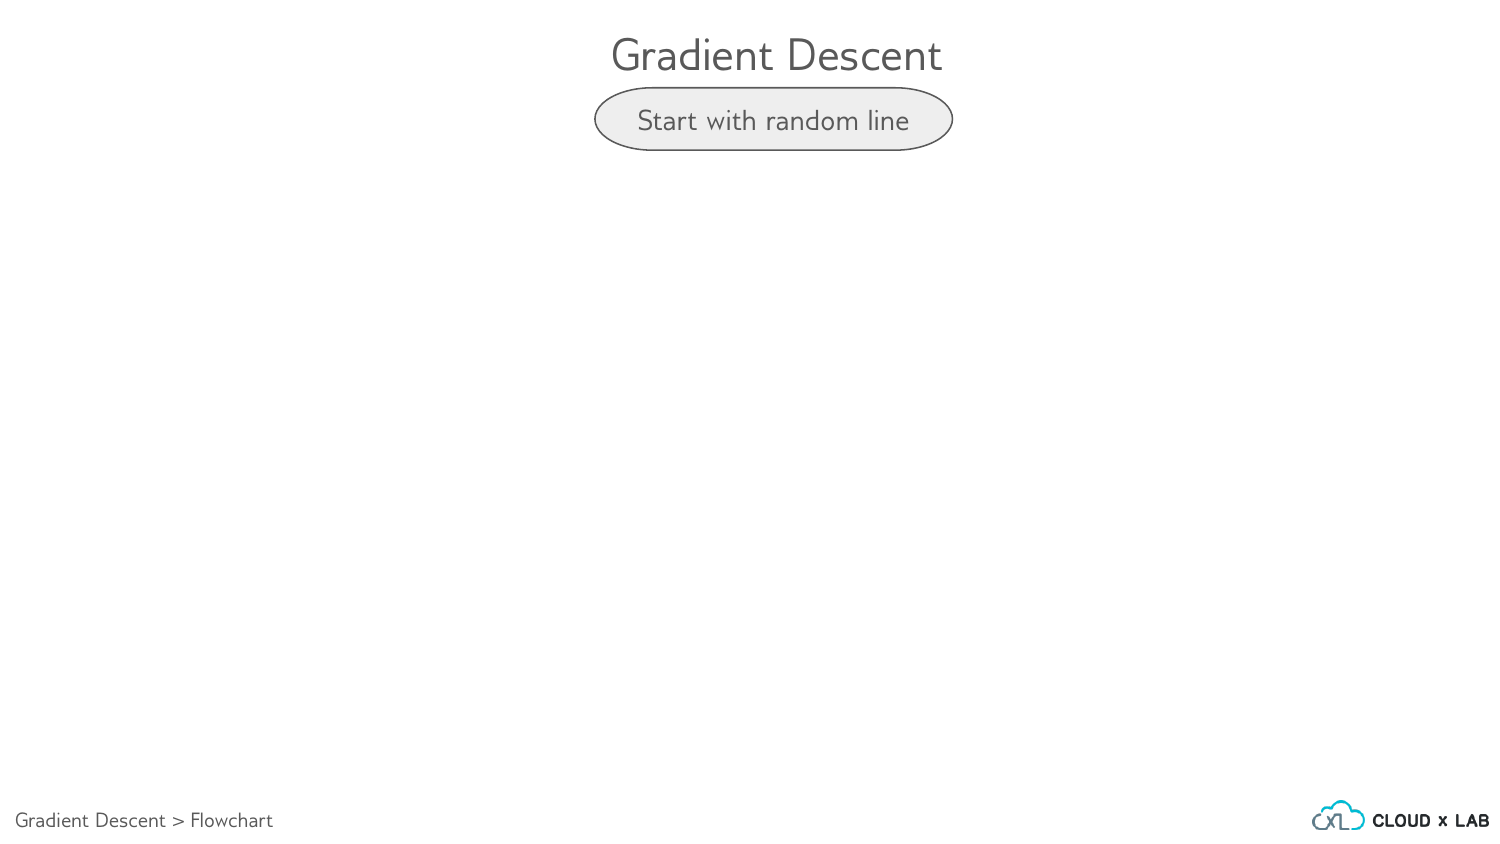

Gradient Descent
Start with random line
Gradient Descent > Flowchart